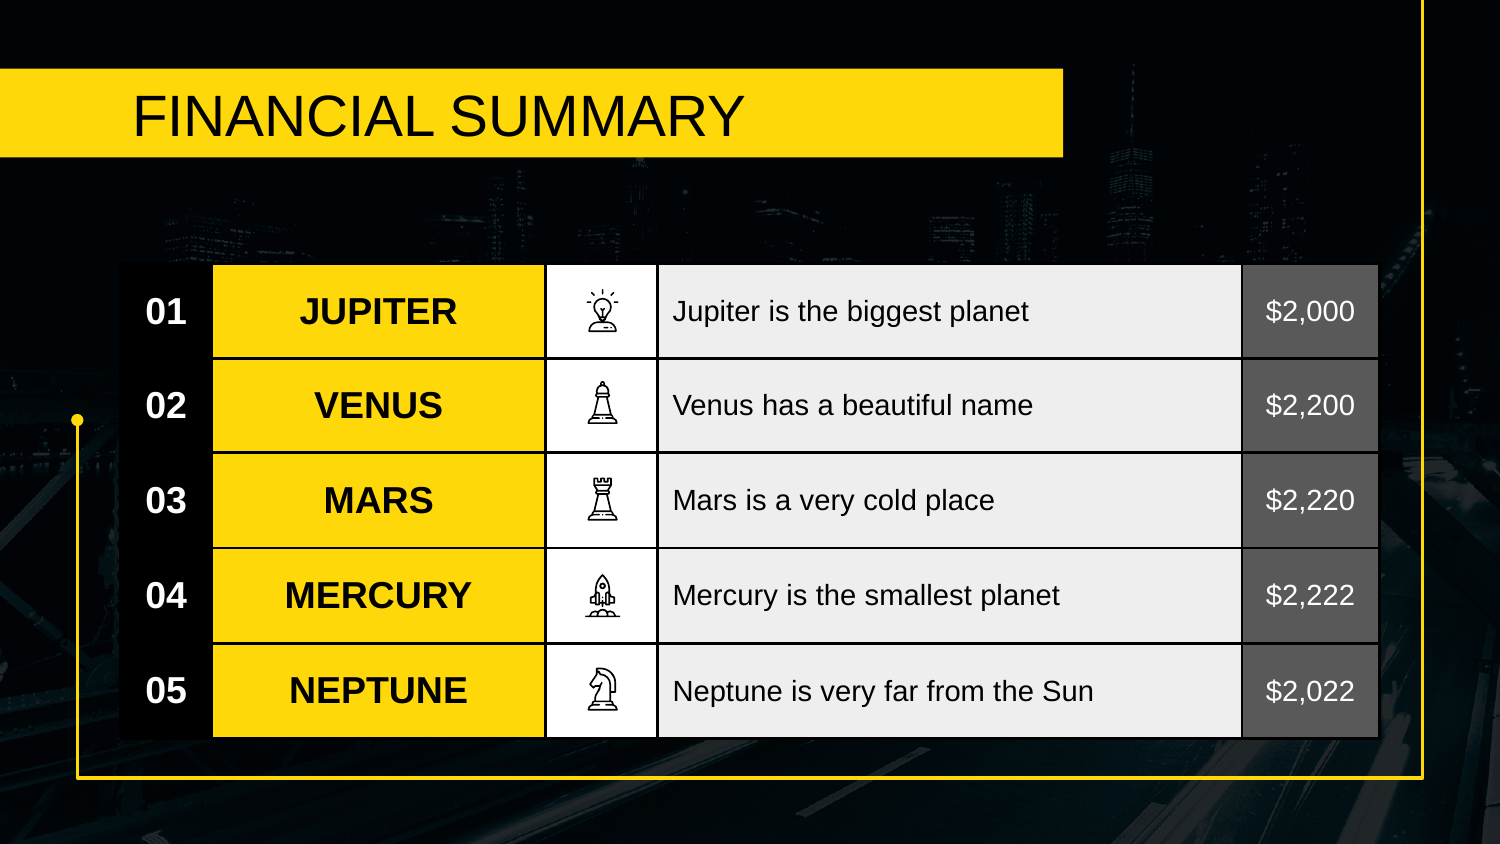

# FINANCIAL SUMMARY
| 01 | JUPITER |  | Jupiter is the biggest planet | $2,000 |
| --- | --- | --- | --- | --- |
| 02 | VENUS |  | Venus has a beautiful name | $2,200 |
| 03 | MARS |  | Mars is a very cold place | $2,220 |
| 04 | MERCURY |  | Mercury is the smallest planet | $2,222 |
| 05 | NEPTUNE |  | Neptune is very far from the Sun | $2,022 |